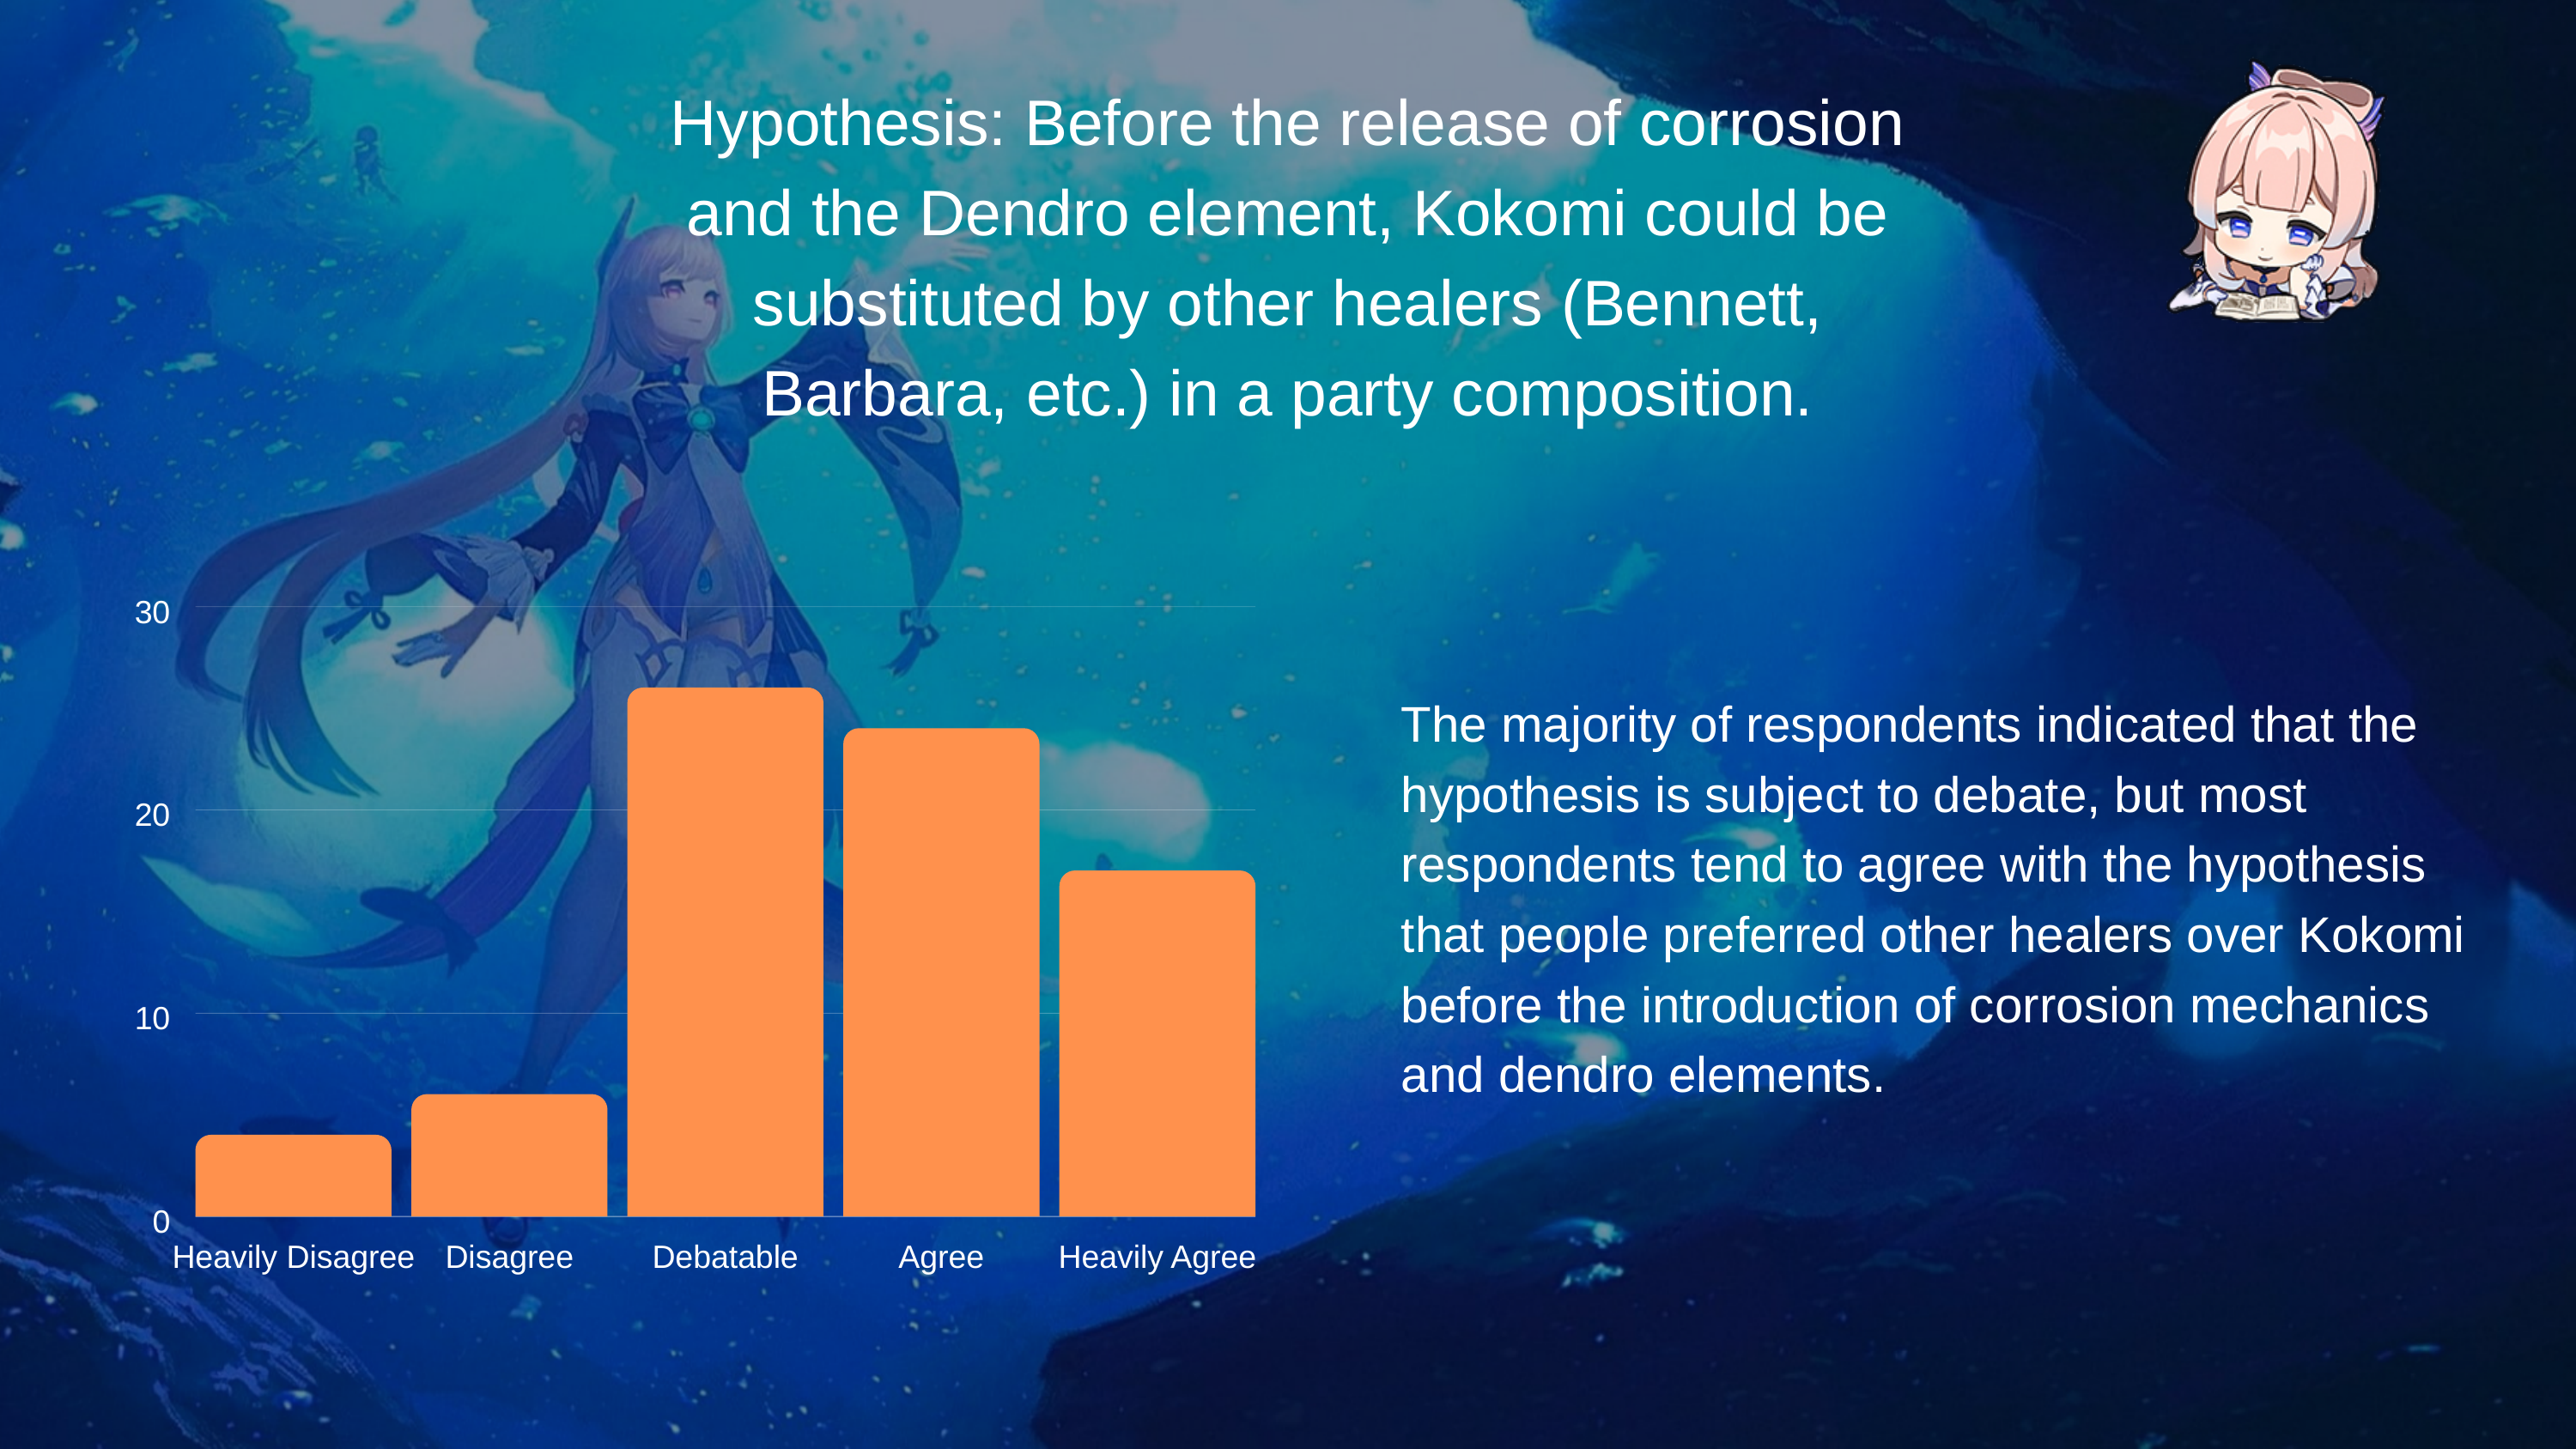

Hypothesis: Before the release of corrosion and the Dendro element, Kokomi could be substituted by other healers (Bennett, Barbara, etc.) in a party composition.
30

20
10
0
Heavily Disagree
Disagree
Debatable
Agree
Heavily Agree
The majority of respondents indicated that the hypothesis is subject to debate, but most respondents tend to agree with the hypothesis that people preferred other healers over Kokomi before the introduction of corrosion mechanics and dendro elements.